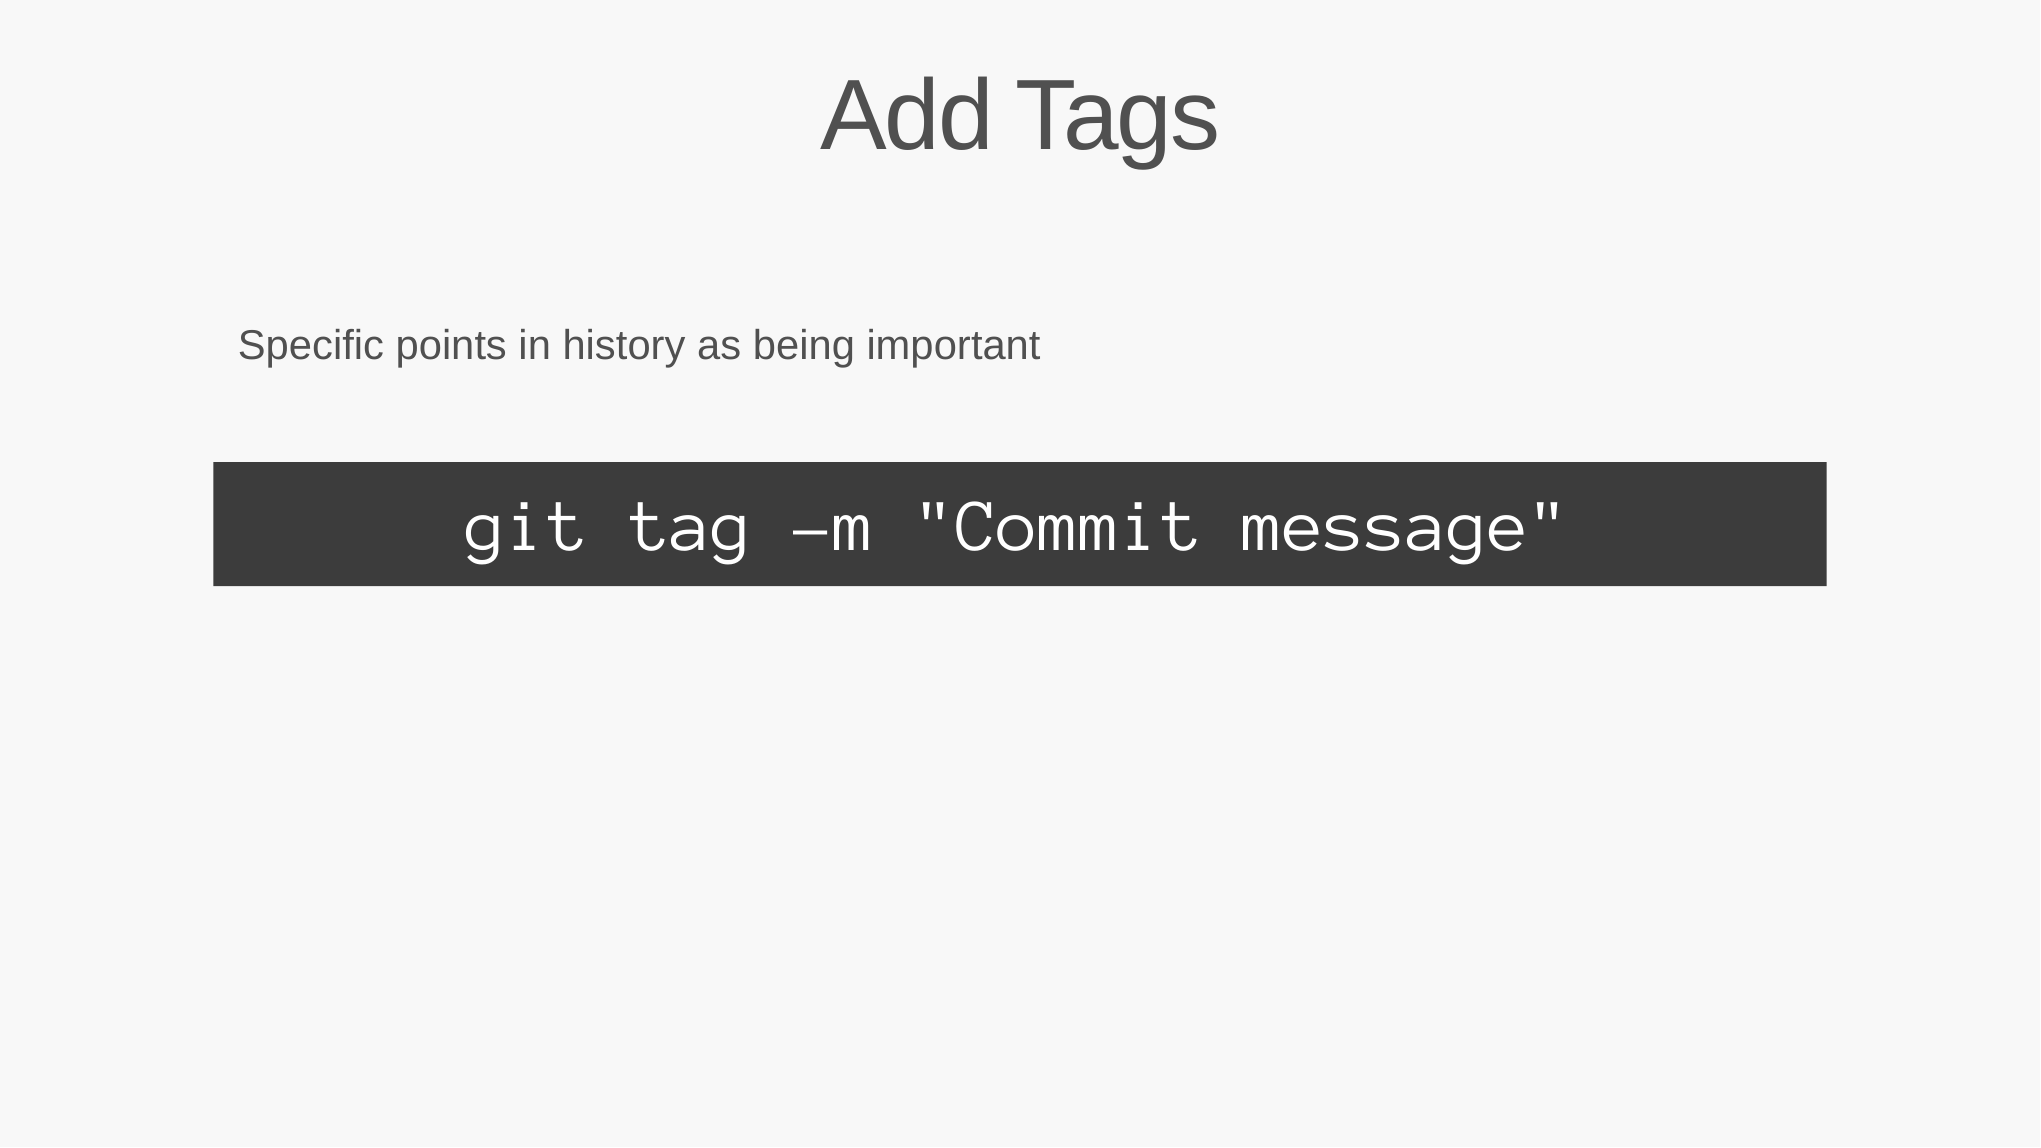

Add Tags
Specific points in history as being important
git tag –m "Commit message"